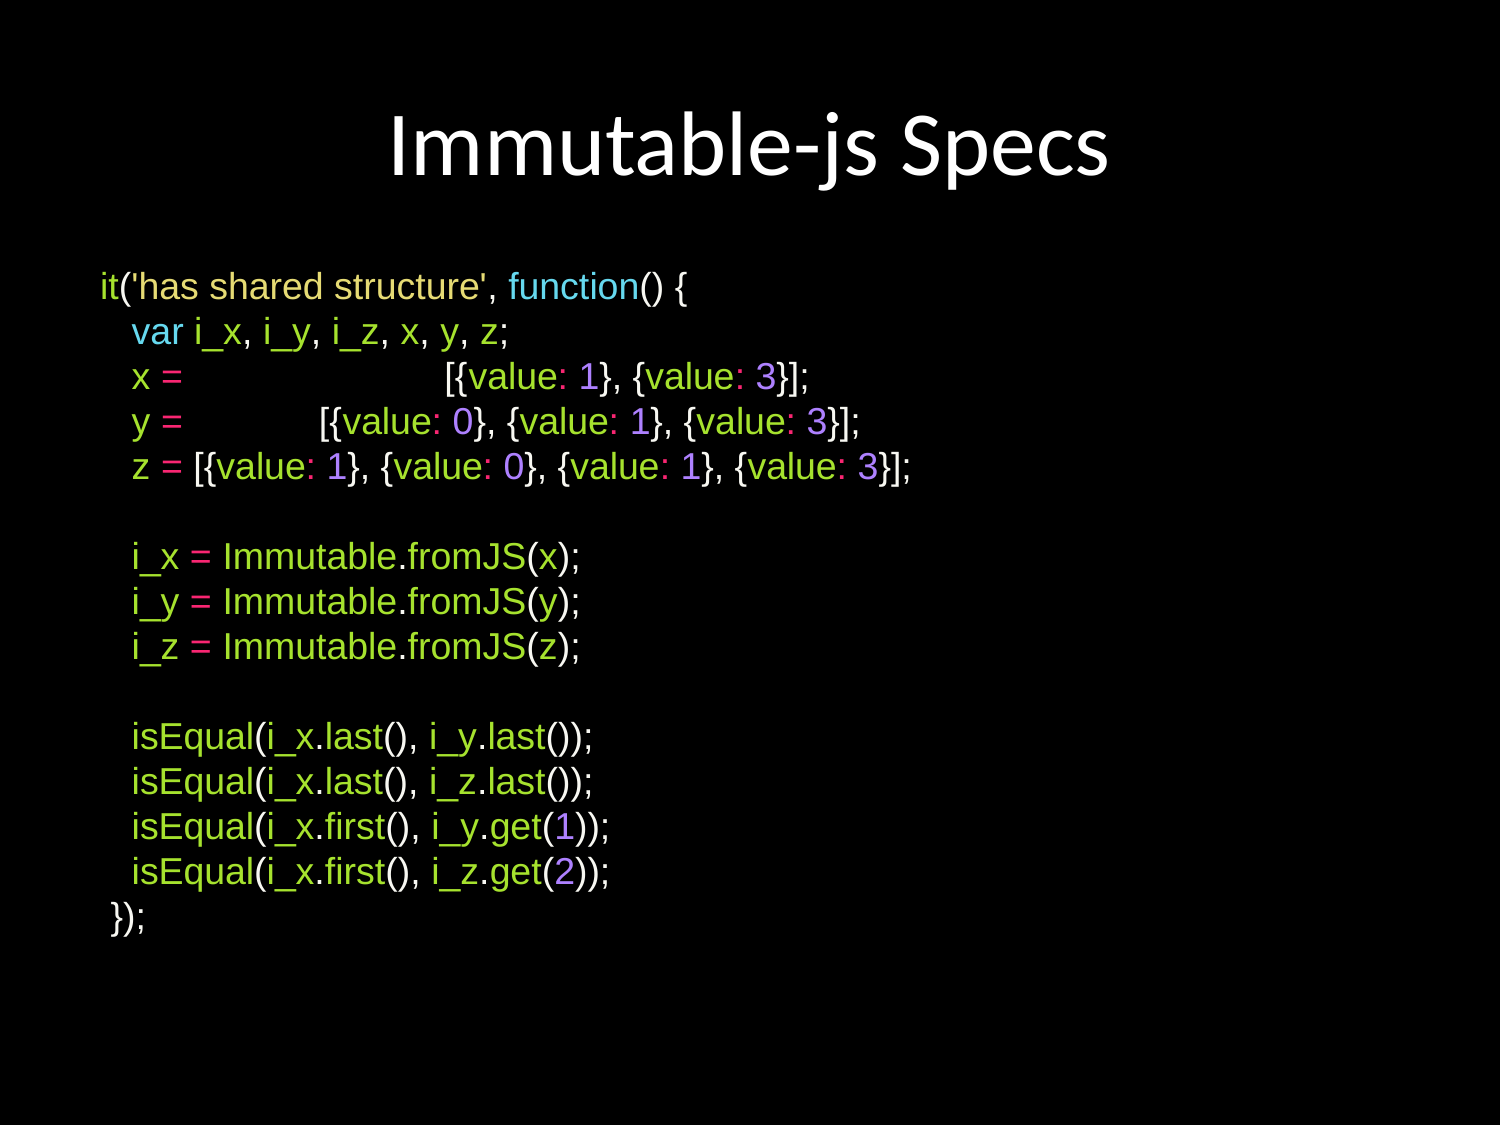

# Immutable-js Specs
 it('has shared structure', function() {
    var i_x, i_y, i_z, x, y, z;
    x =                         [{value: 1}, {value: 3}];
    y =             [{value: 0}, {value: 1}, {value: 3}];
    z = [{value: 1}, {value: 0}, {value: 1}, {value: 3}];

    i_x = Immutable.fromJS(x);
    i_y = Immutable.fromJS(y);
    i_z = Immutable.fromJS(z);

    isEqual(i_x.last(), i_y.last());
    isEqual(i_x.last(), i_z.last());
    isEqual(i_x.first(), i_y.get(1));
    isEqual(i_x.first(), i_z.get(2));
  });